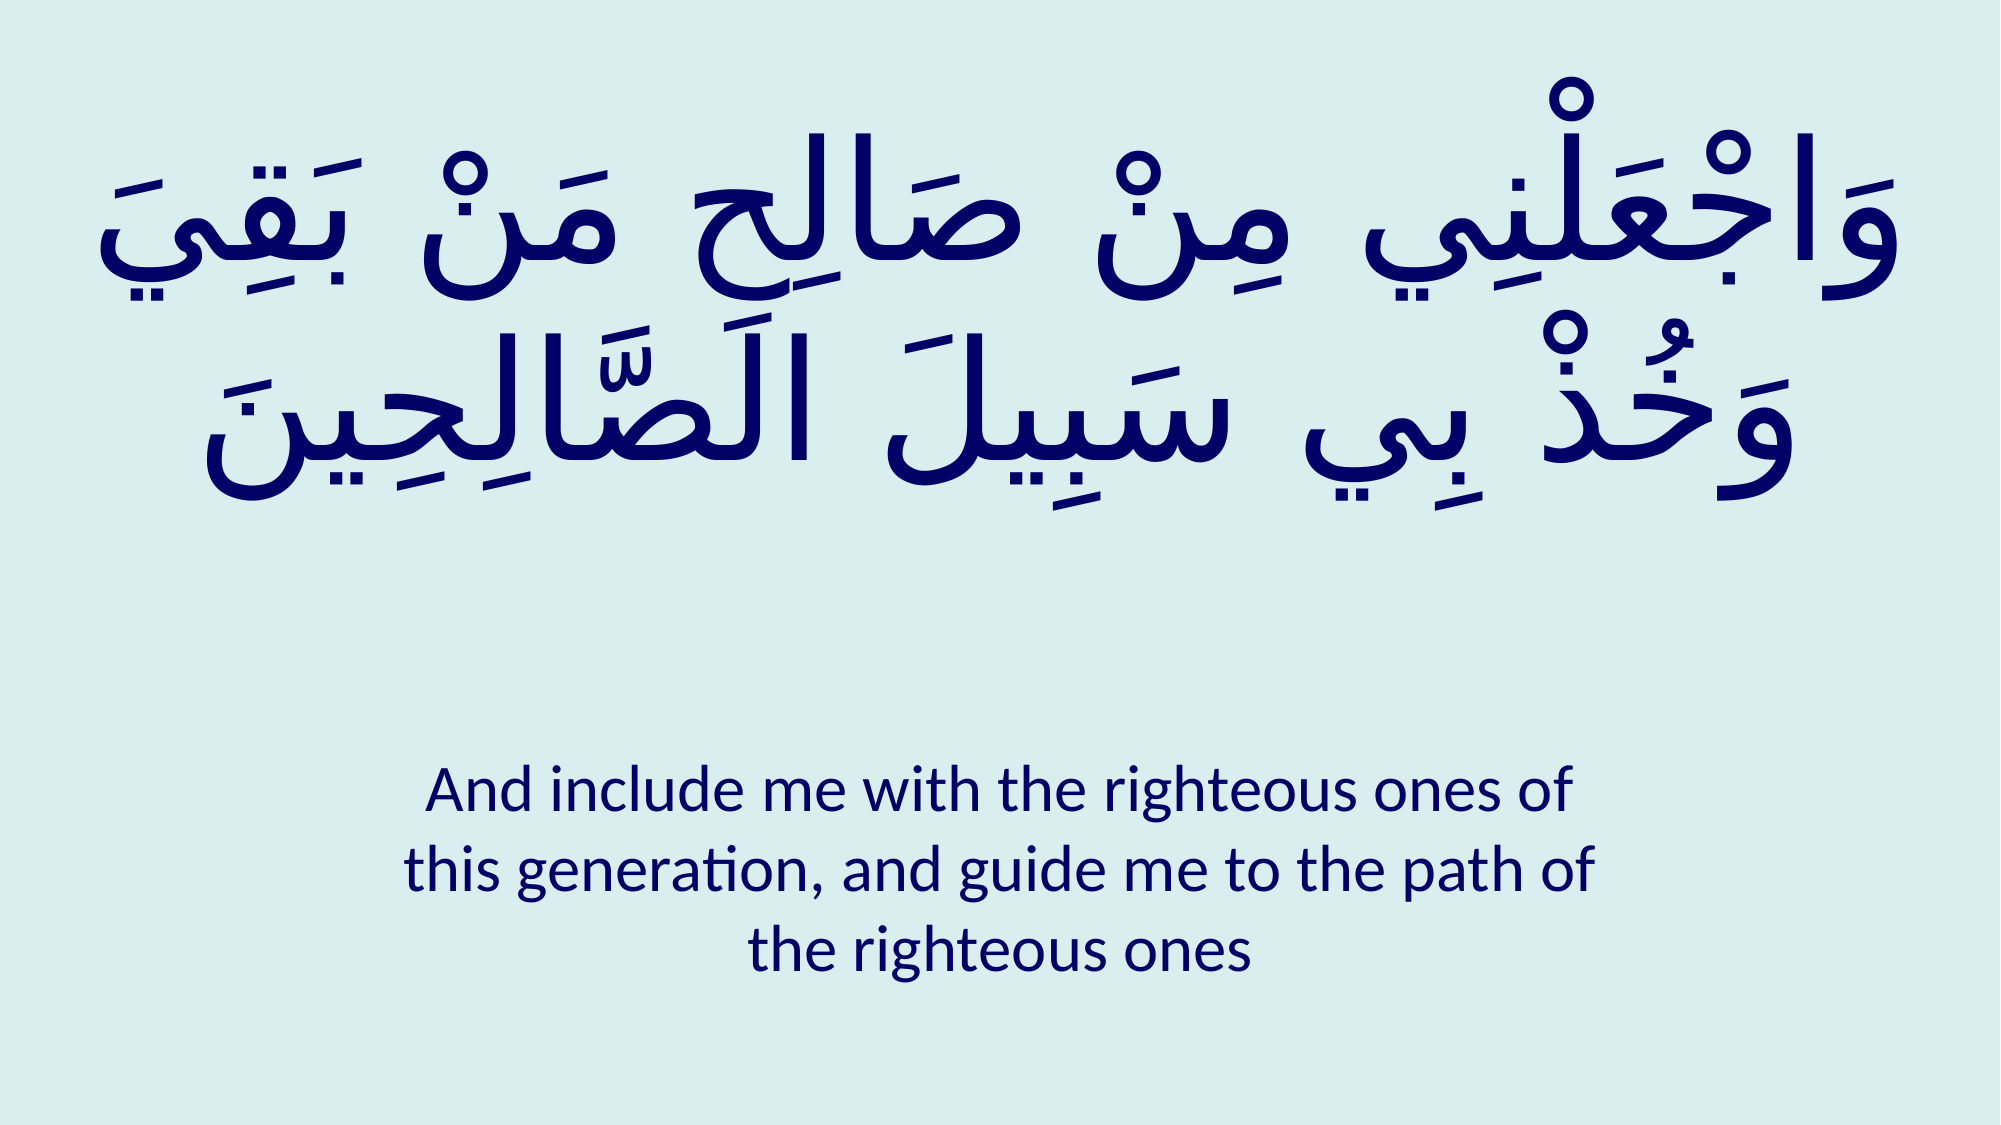

# وَاجْعَلْنِي مِنْ صَالِحِ مَنْ بَقِيَ وَخُذْ بِي سَبِيلَ الصَّالِحِينَ
And include me with the righteous ones of this generation, and guide me to the path of the righteous ones